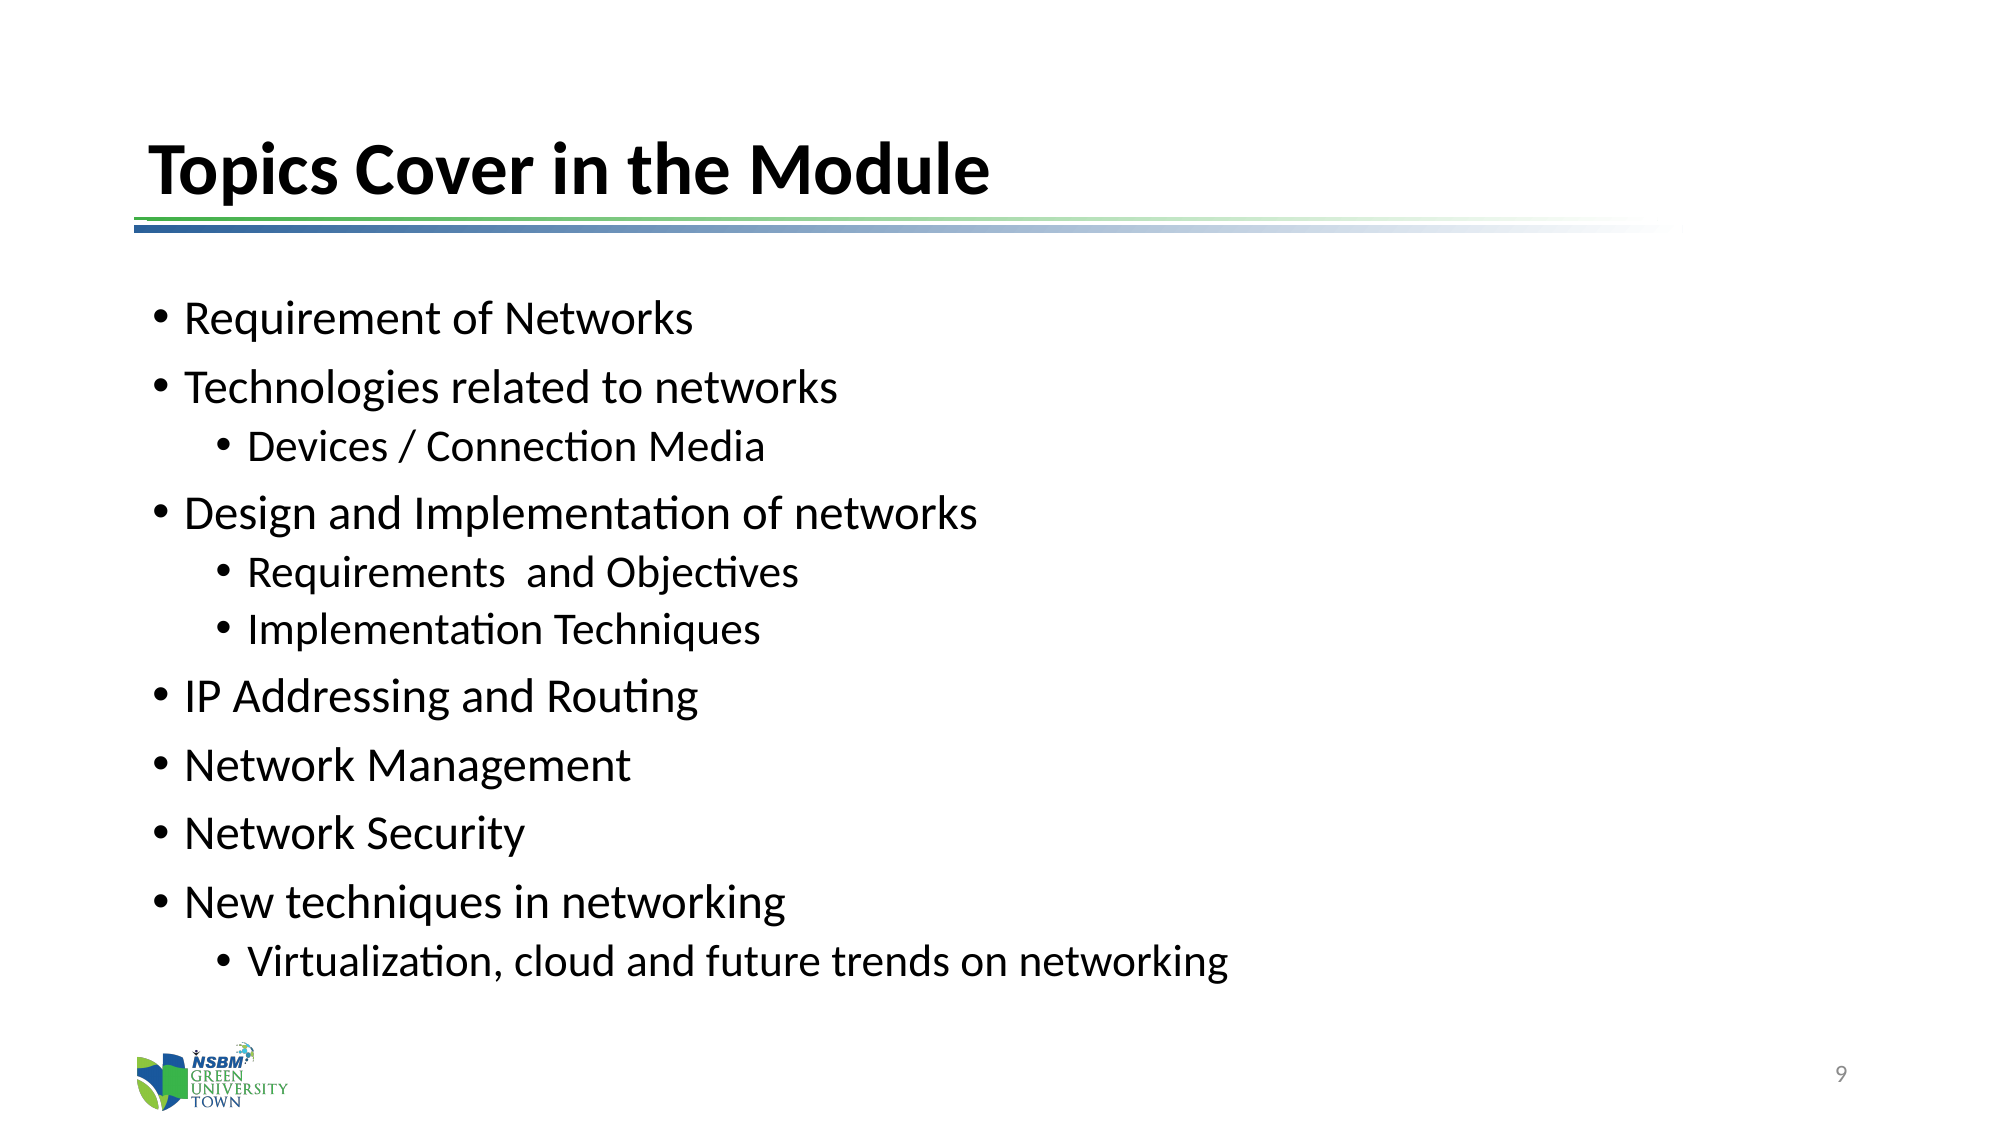

# Topics Cover in the Module
Requirement of Networks
Technologies related to networks
Devices / Connection Media
Design and Implementation of networks
Requirements  and Objectives
Implementation Techniques
IP Addressing and Routing
Network Management
Network Security
New techniques in networking
Virtualization, cloud and future trends on networking

9